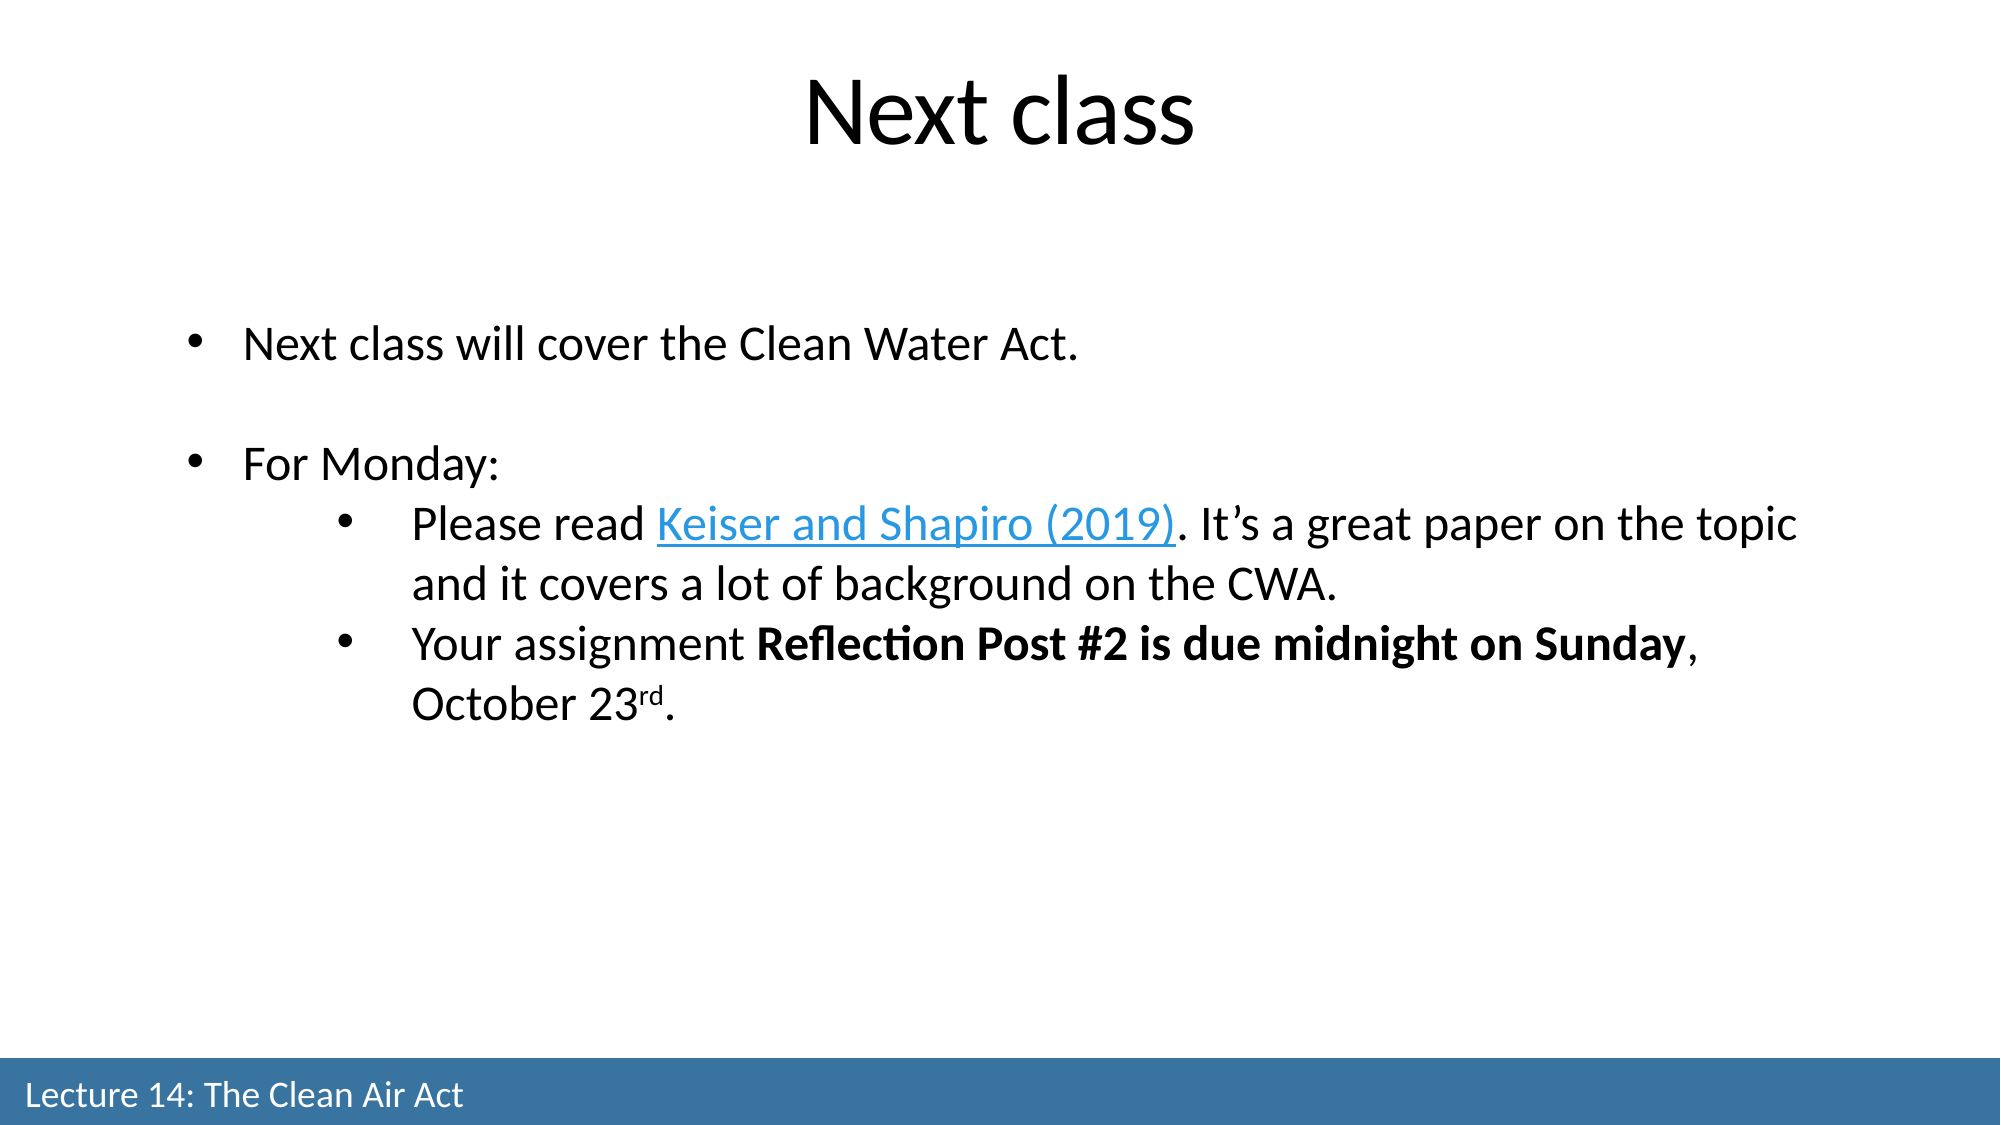

Next class

Next class will cover the Clean Water Act.

For Monday:
Please read Keiser and Shapiro (2019). It’s a great paper on the topic and it covers a lot of background on the CWA.
Your assignment Reflection Post #2 is due midnight on Sunday, October 23rd.